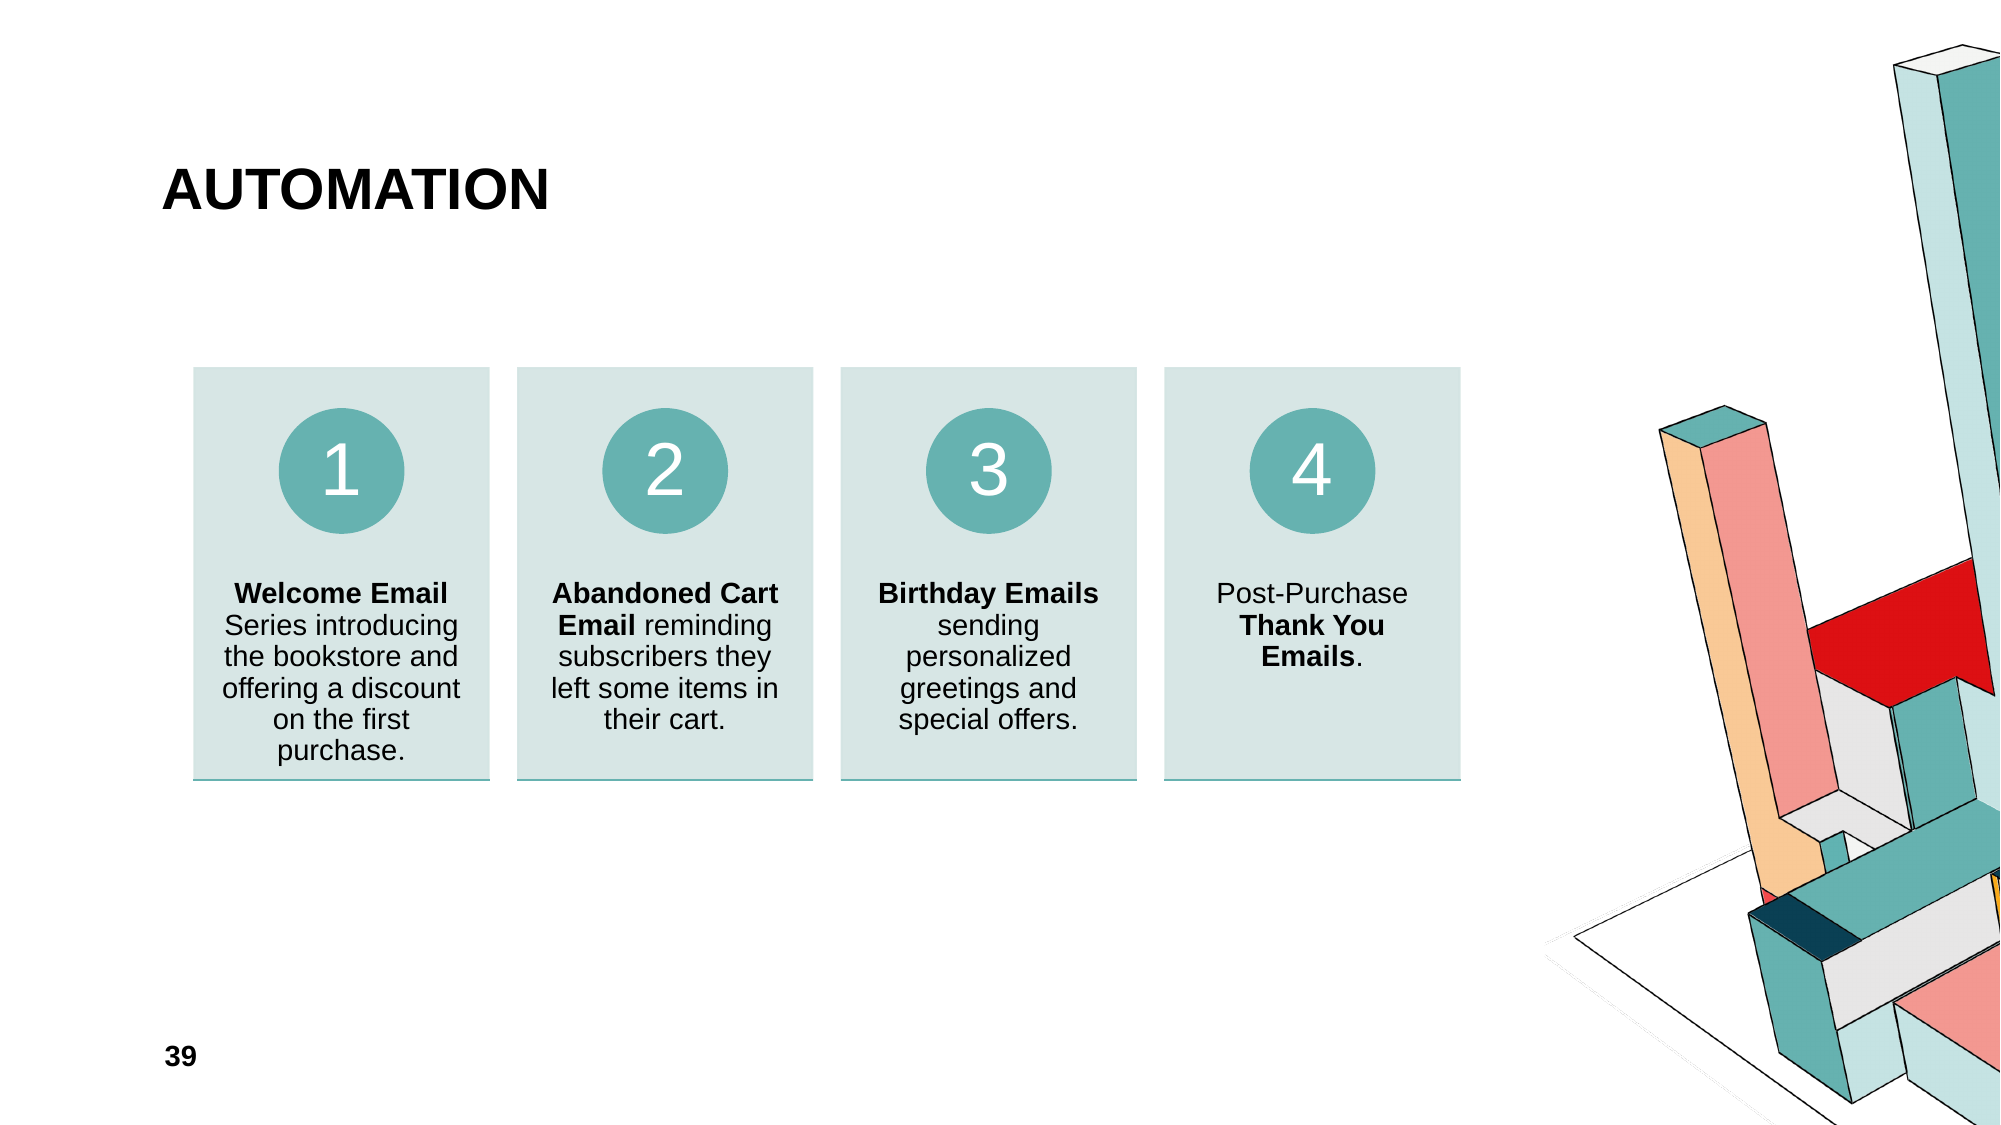

# Automation
Welcome Email Series introducing the bookstore and offering a discount on the first purchase.​
1
Abandoned Cart Email reminding subscribers they left some items in their cart.
2
Birthday Emails sending personalized greetings and special offers.
3
Post-Purchase Thank You Emails.
4
39